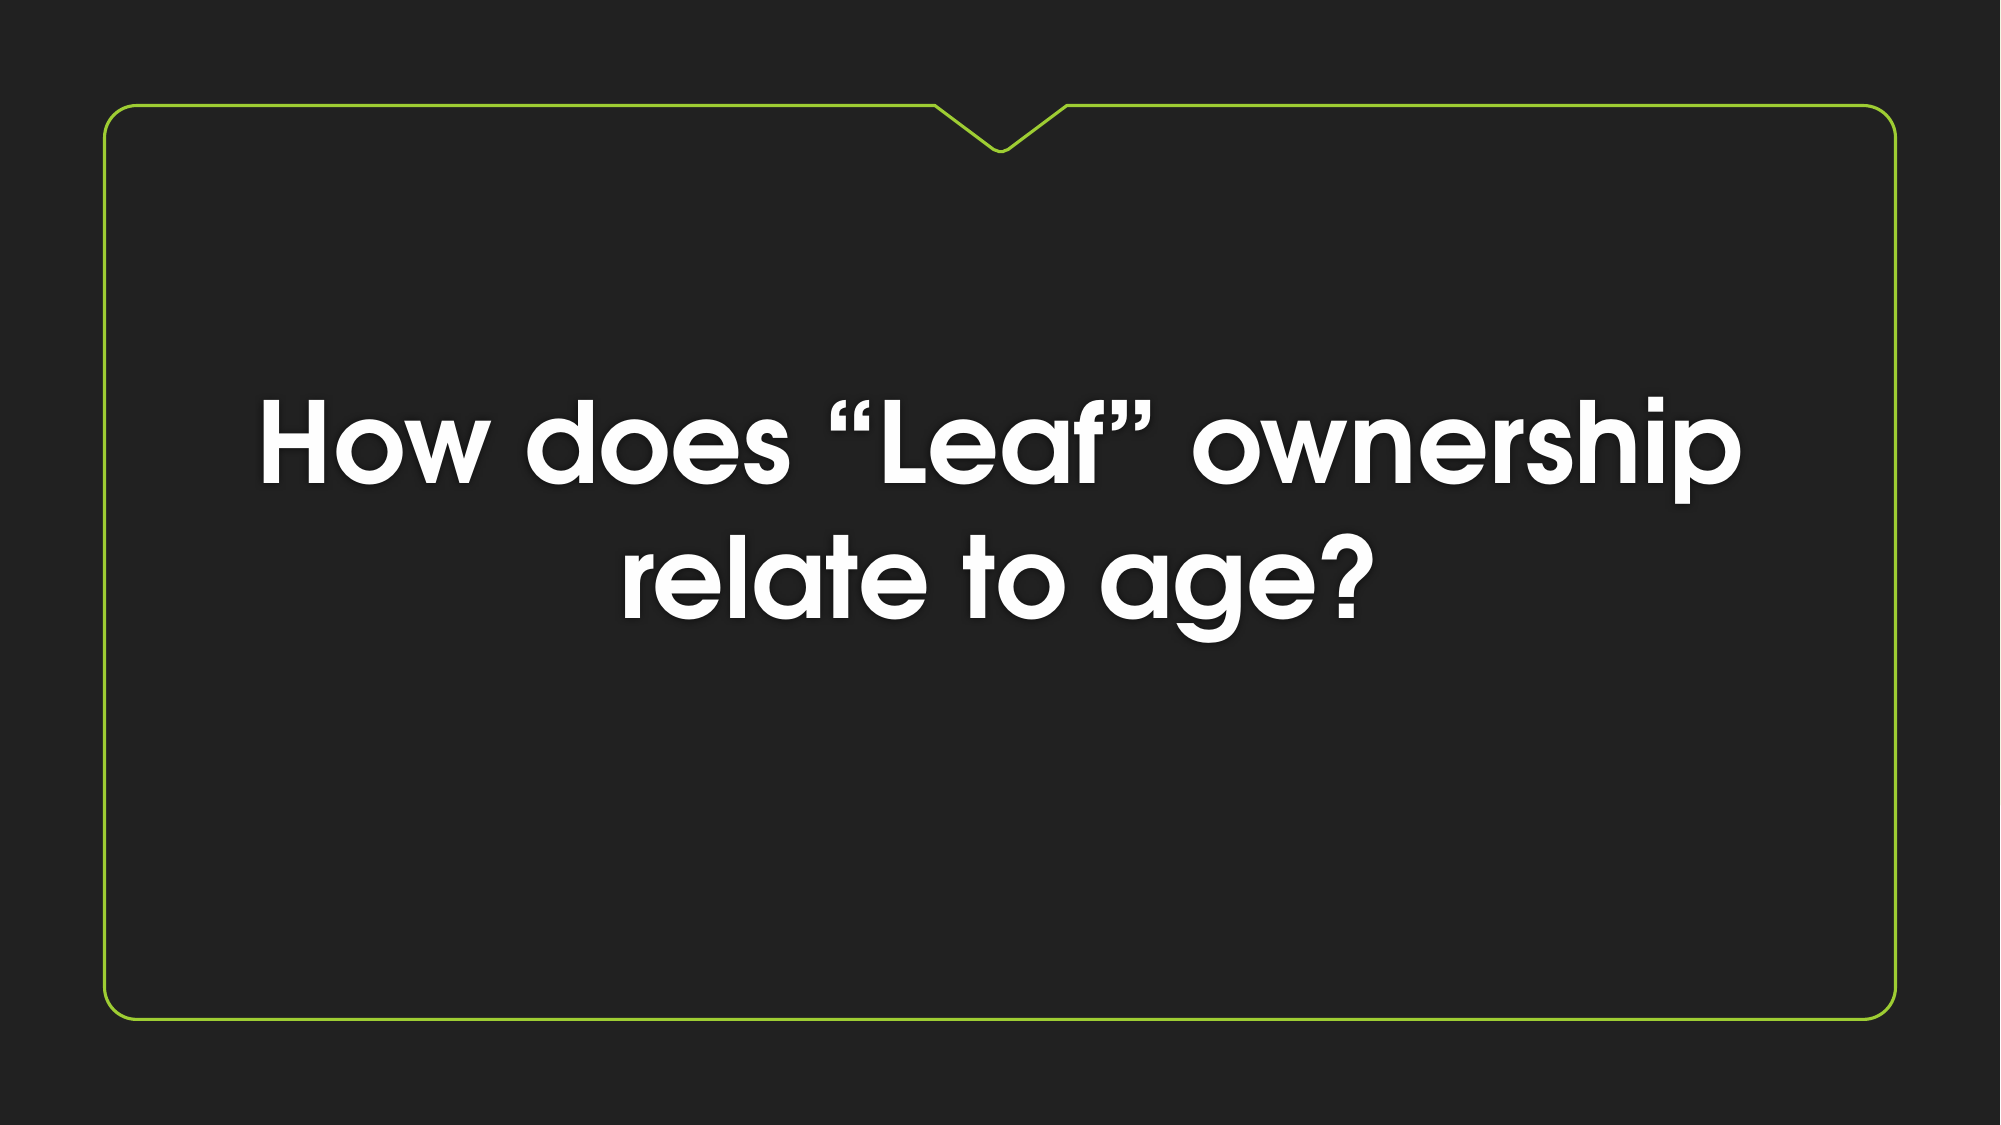

# How does “Leaf” ownership relate to age?